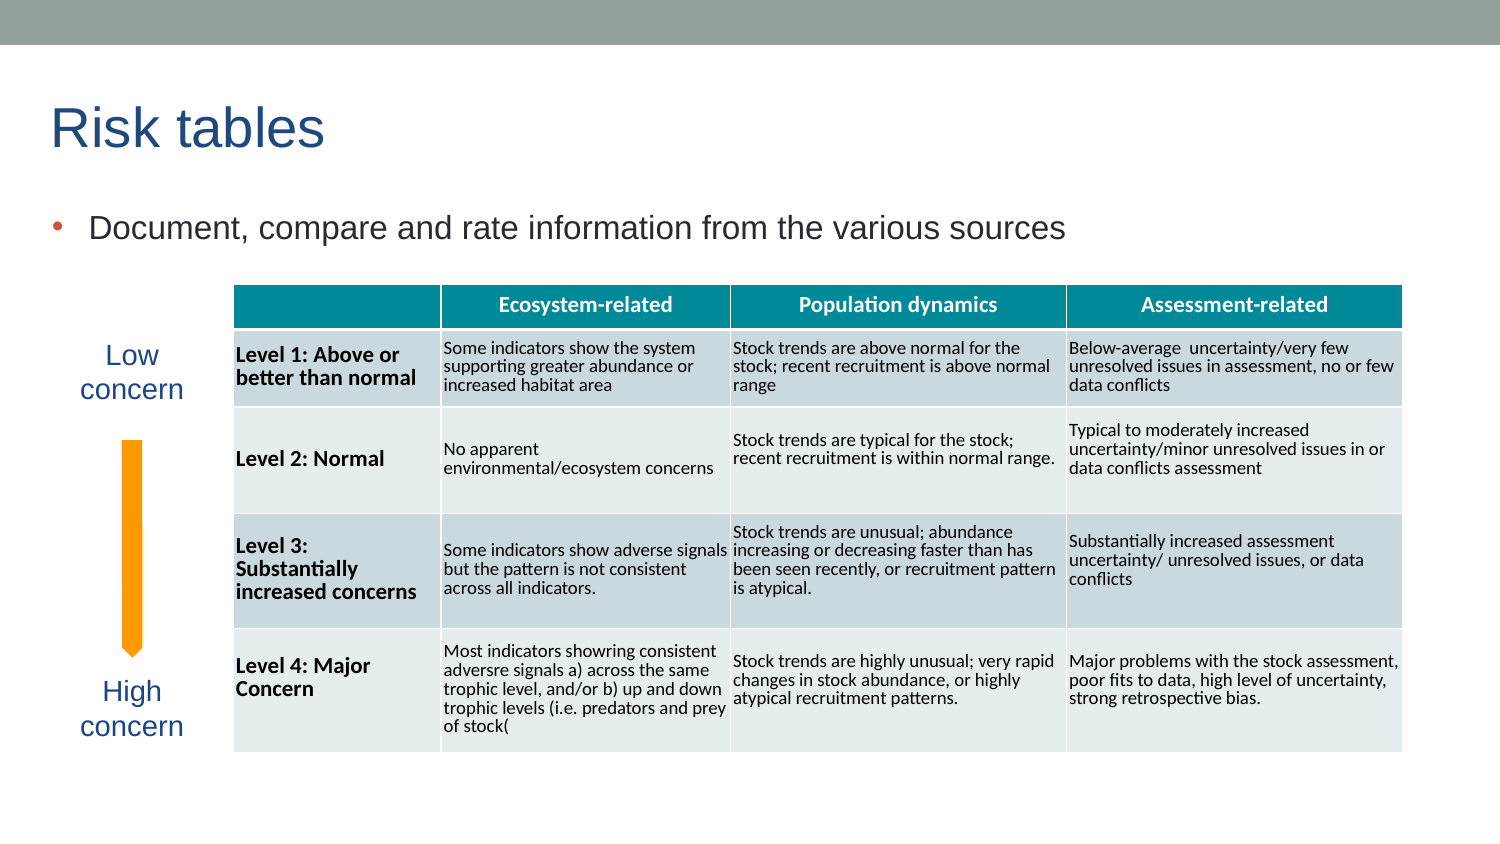

Risk tables

Document, compare and rate information from the various sources
|  | Ecosystem-related | Population dynamics | Assessment-related |
| --- | --- | --- | --- |
| Level 1: Above or better than normal | Some indicators show the system supporting greater abundance or increased habitat area | Stock trends are above normal for the stock; recent recruitment is above normal range | Below-average uncertainty/very few unresolved issues in assessment, no or few data conflicts |
| Level 2: Normal | No apparent environmental/ecosystem concerns | Stock trends are typical for the stock; recent recruitment is within normal range. | Typical to moderately increased uncertainty/minor unresolved issues in or data conflicts assessment |
| Level 3: Substantially increased concerns | Some indicators show adverse signals but the pattern is not consistent across all indicators. | Stock trends are unusual; abundance increasing or decreasing faster than has been seen recently, or recruitment pattern is atypical. | Substantially increased assessment uncertainty/ unresolved issues, or data conflicts |
| Level 4: Major Concern | Most indicators showring consistent adversre signals a) across the same trophic level, and/or b) up and down trophic levels (i.e. predators and prey of stock( | Stock trends are highly unusual; very rapid changes in stock abundance, or highly atypical recruitment patterns. | Major problems with the stock assessment, poor fits to data, high level of uncertainty, strong retrospective bias. |
Low concern

High concern